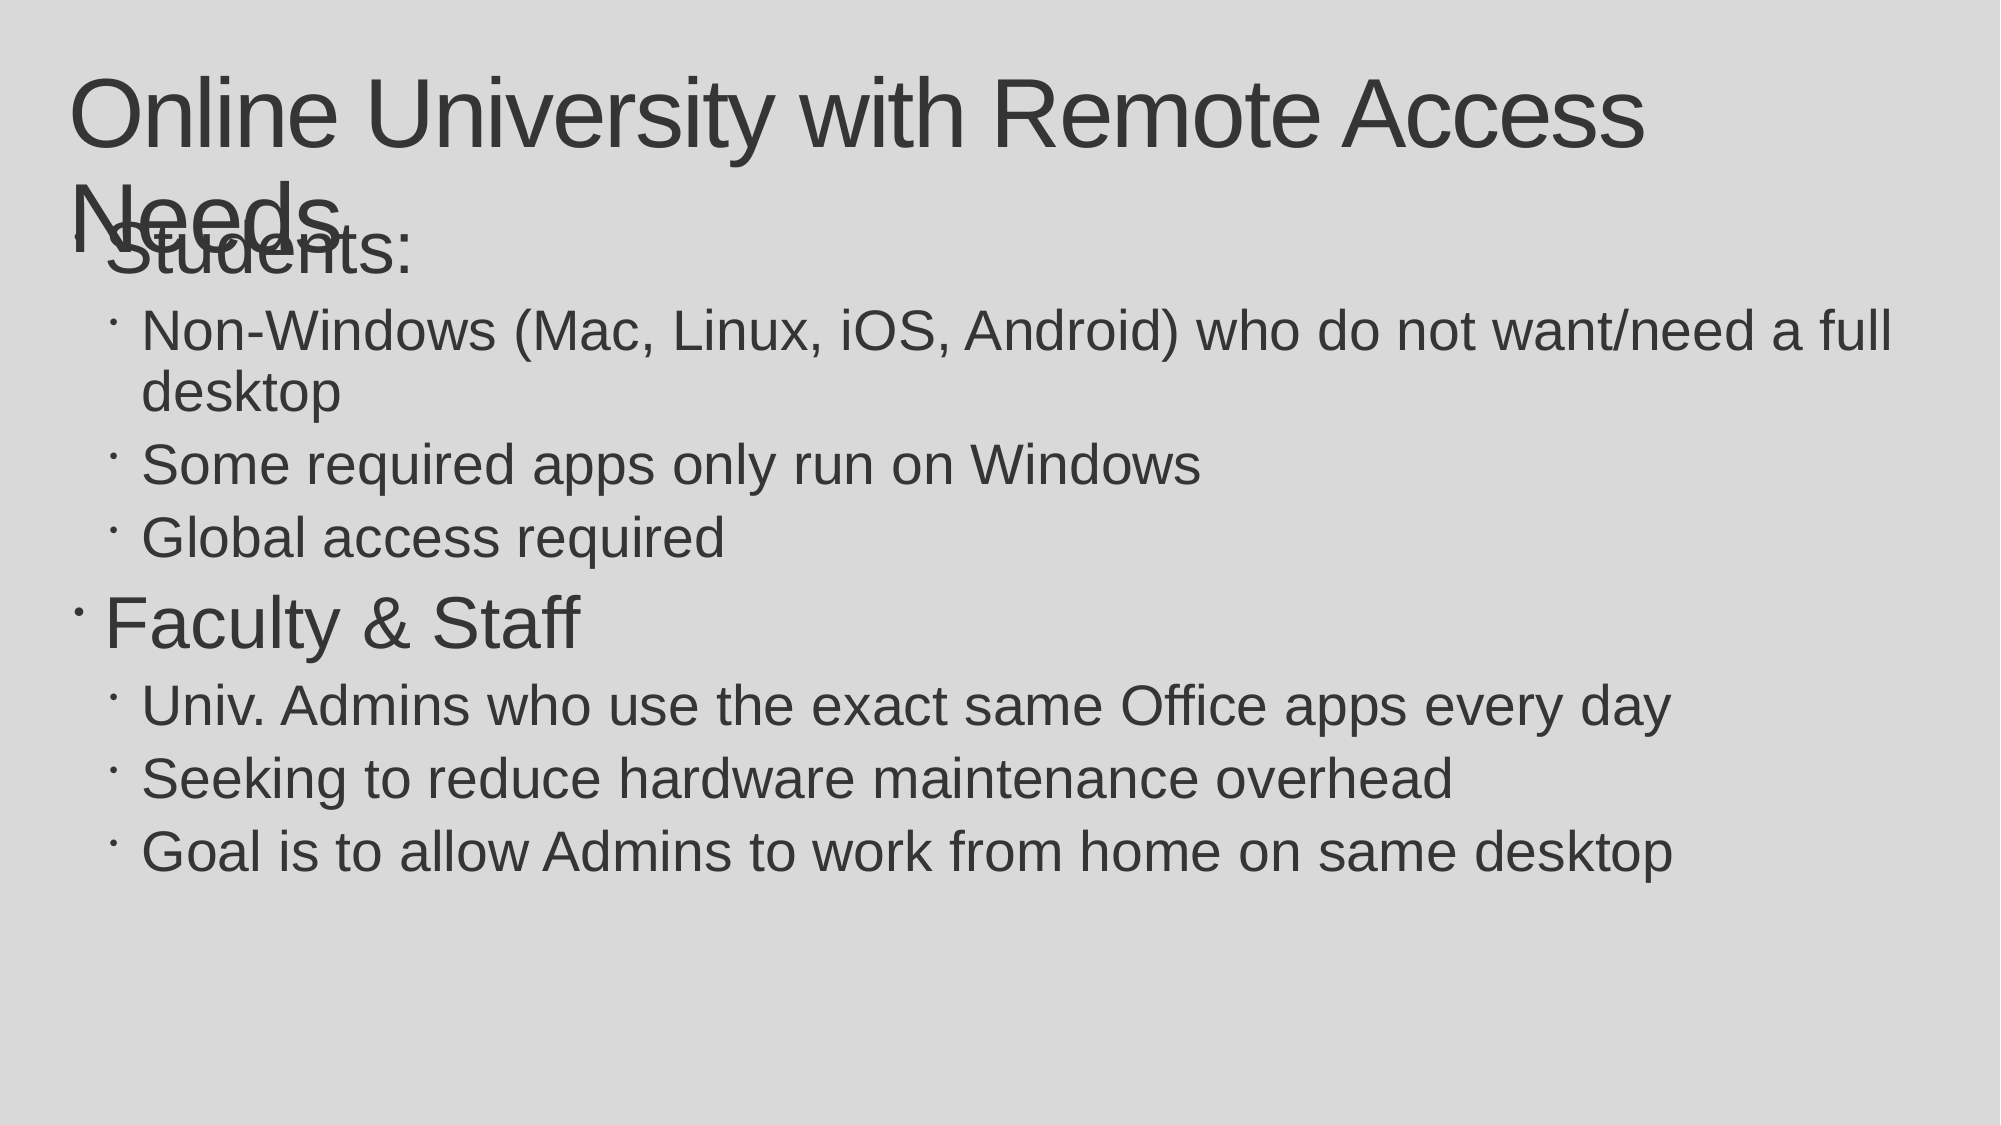

# Online University with Remote Access Needs
Students:
Non-Windows (Mac, Linux, iOS, Android) who do not want/need a full desktop
Some required apps only run on Windows
Global access required
Faculty & Staff
Univ. Admins who use the exact same Office apps every day
Seeking to reduce hardware maintenance overhead
Goal is to allow Admins to work from home on same desktop